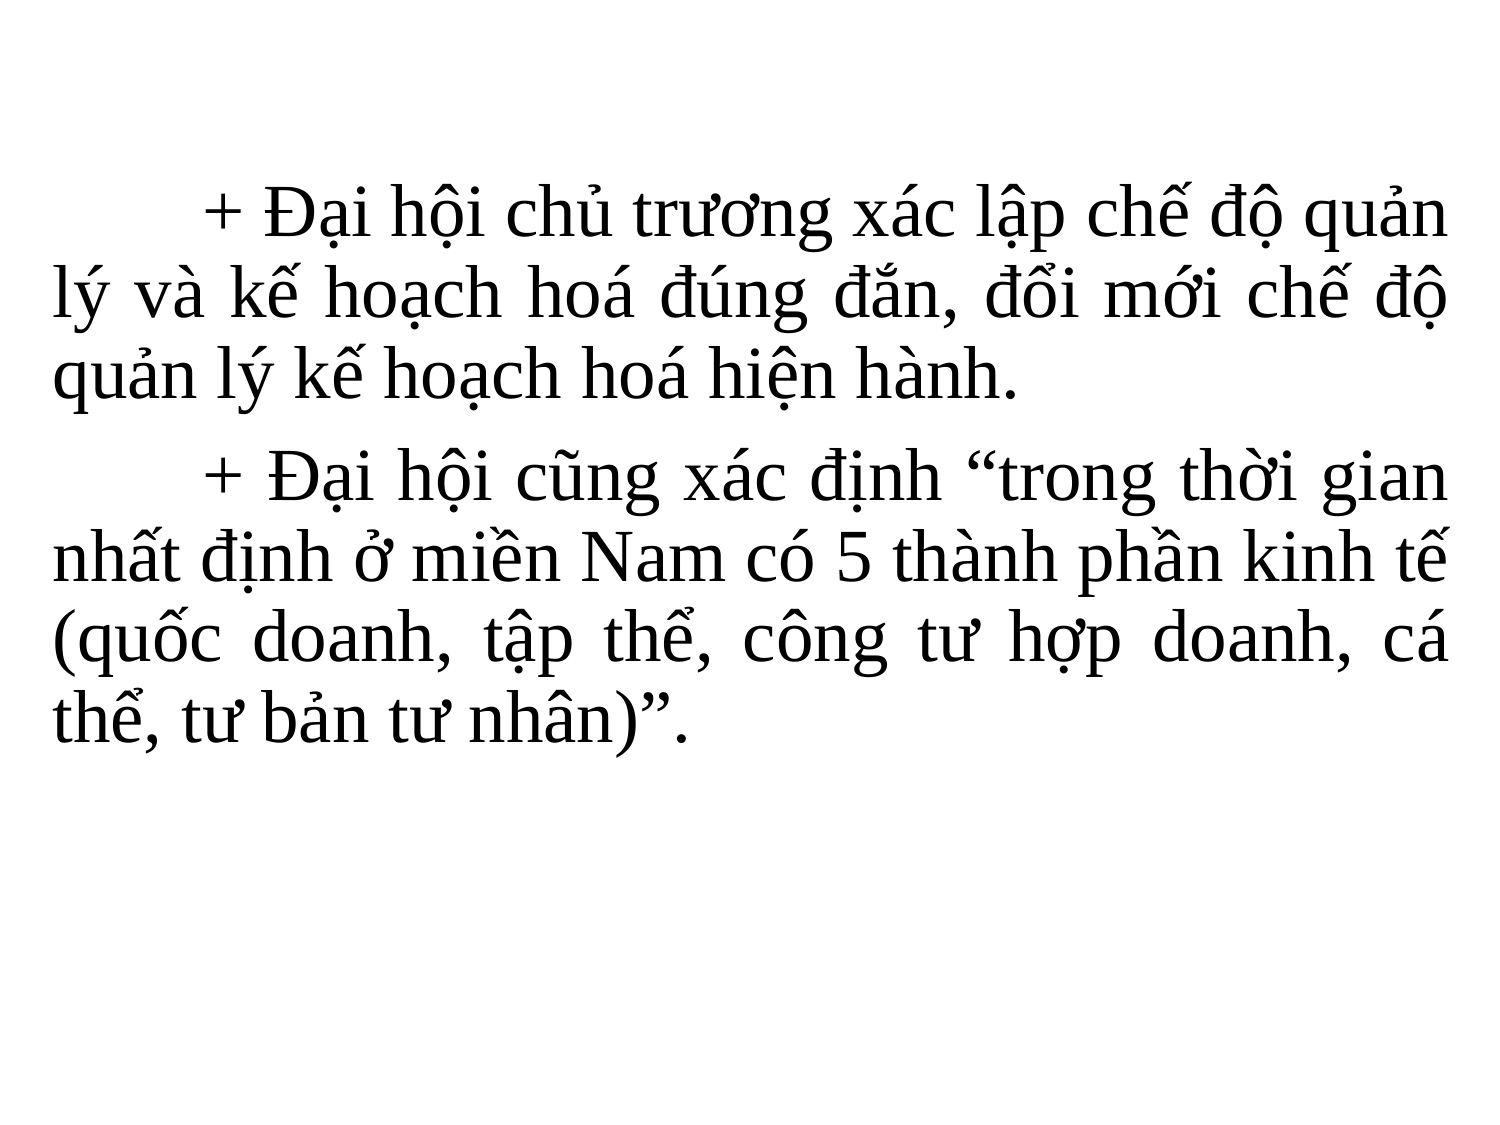

+ Đại hội chủ trương xác lập chế độ quản lý và kế hoạch hoá đúng đắn, đổi mới chế độ quản lý kế hoạch hoá hiện hành.
		+ Đại hội cũng xác định “trong thời gian nhất định ở miền Nam có 5 thành phần kinh tế (quốc doanh, tập thể, công tư hợp doanh, cá thể, tư bản tư nhân)”.